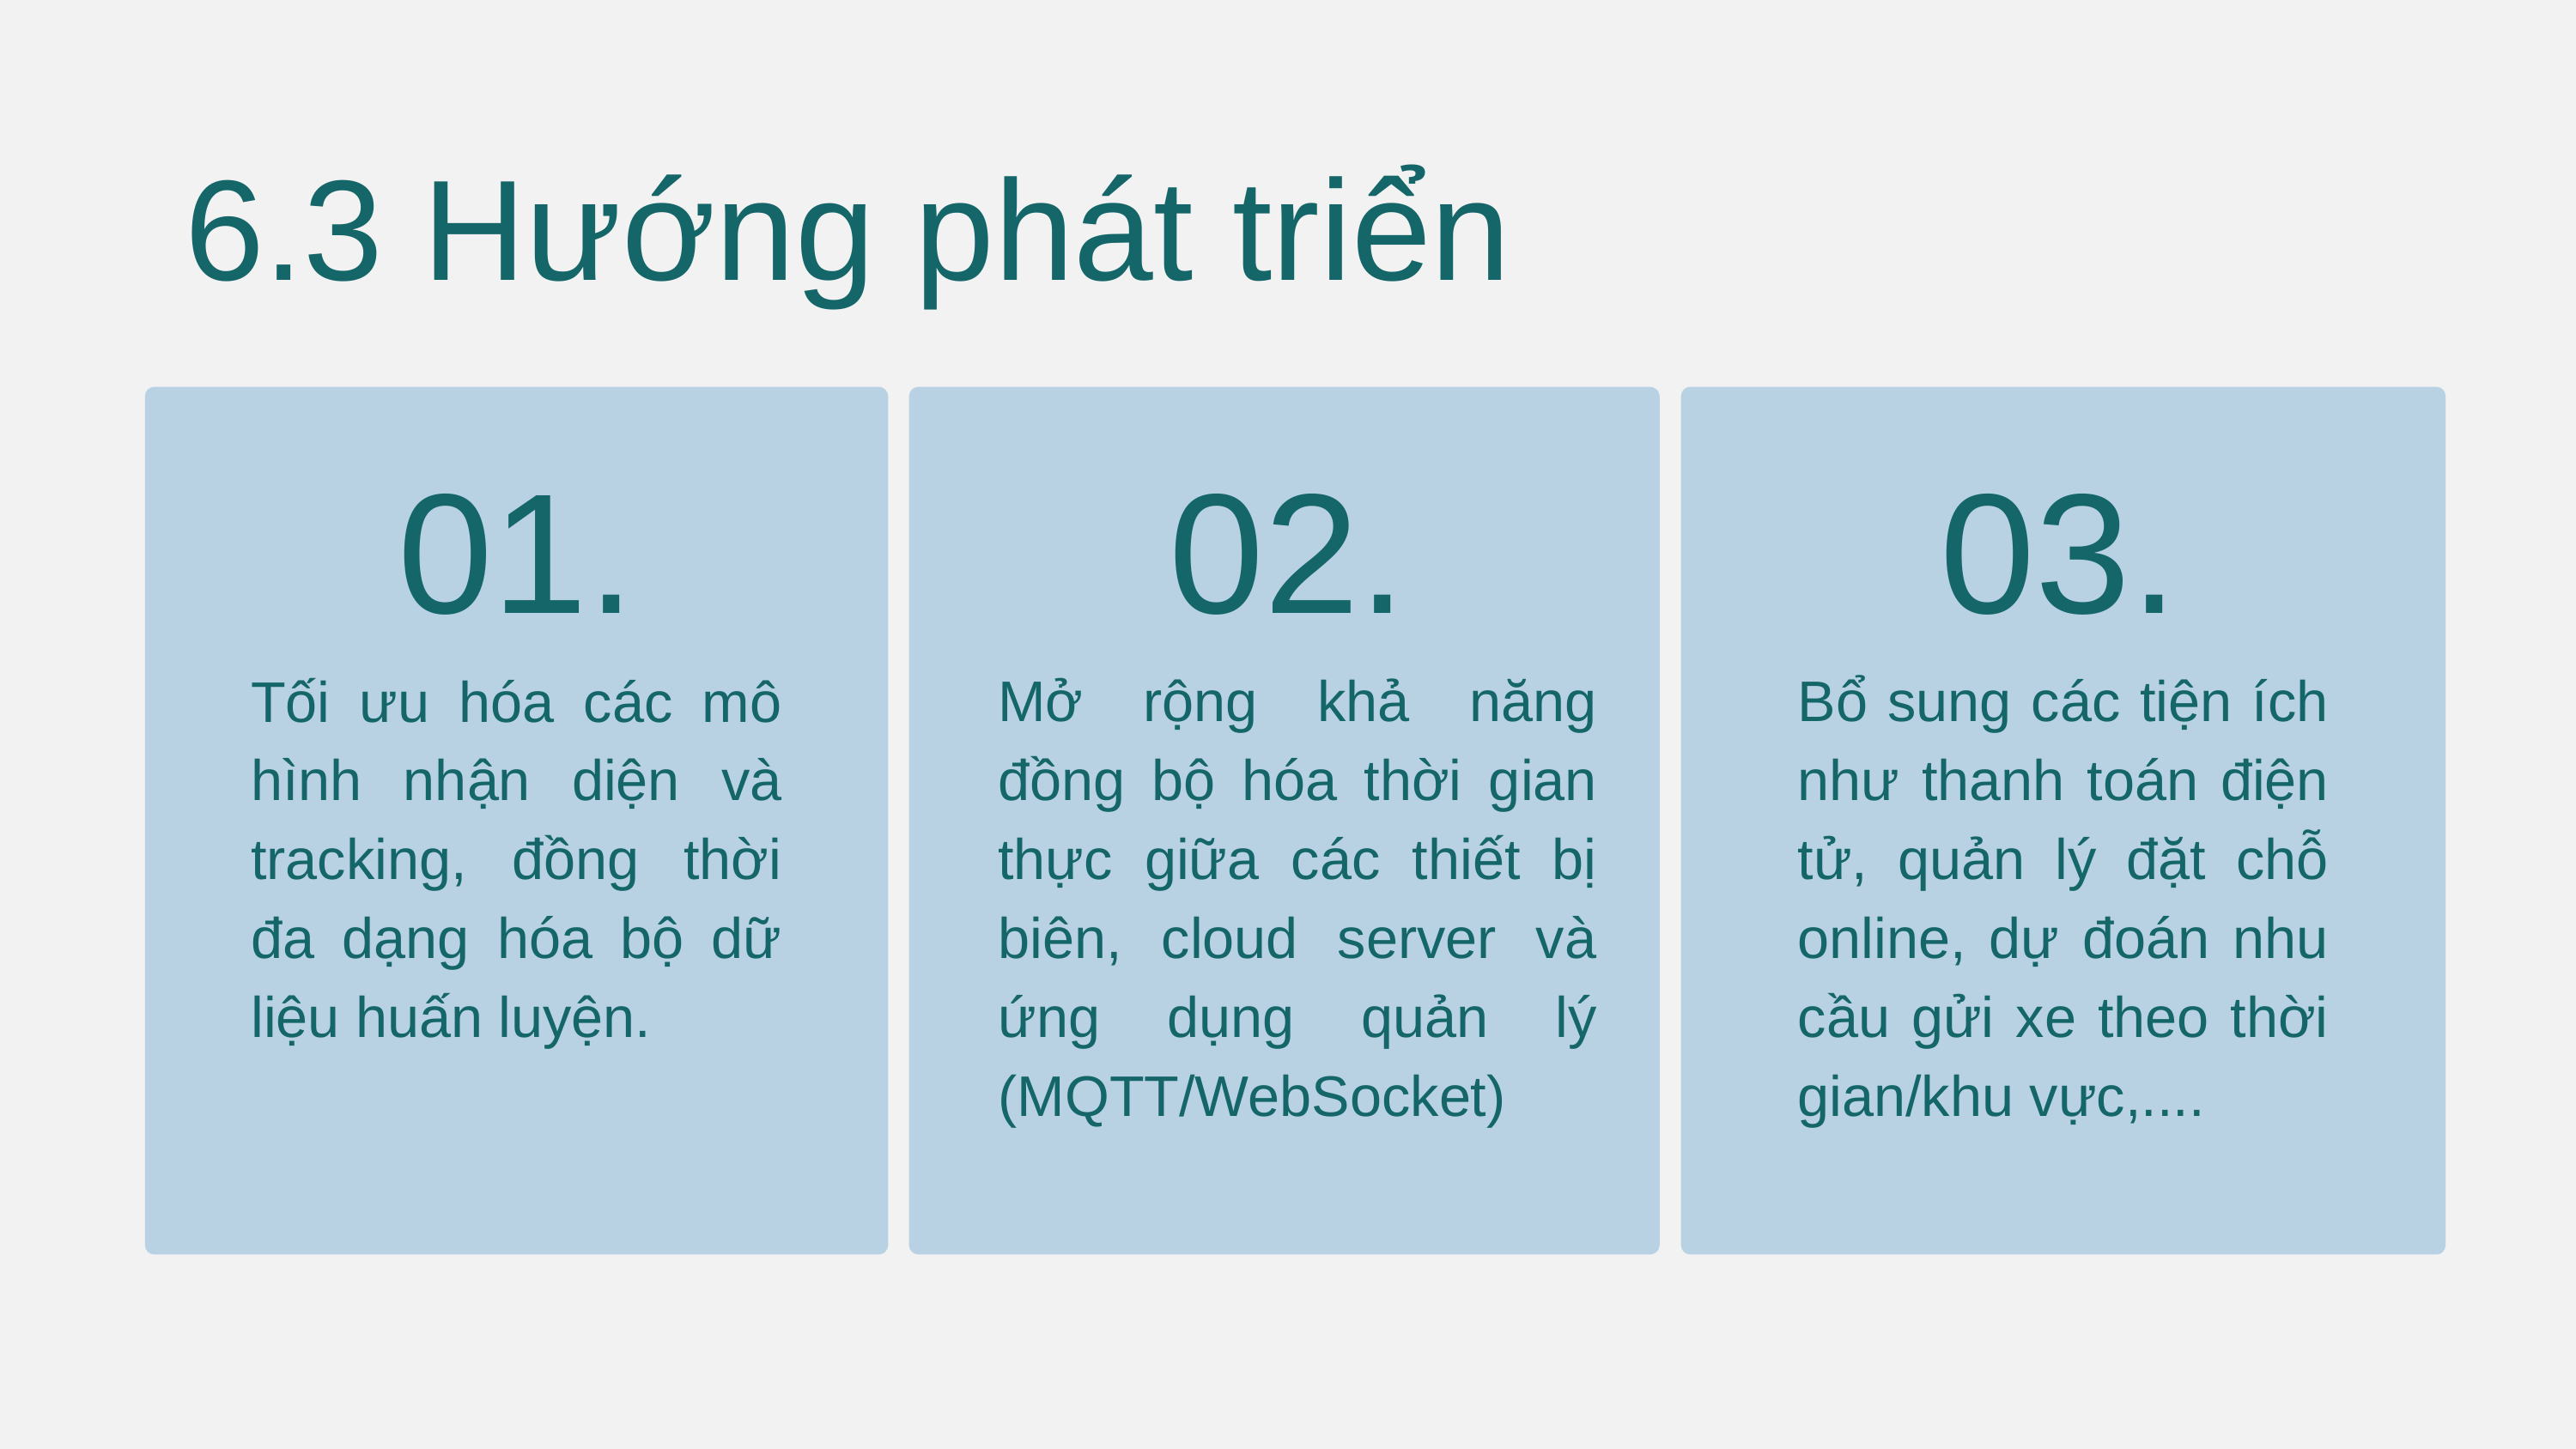

6.3 Hướng phát triển

01.
02.
03.
Tối ưu hóa các mô hình nhận diện và tracking, đồng thời đa dạng hóa bộ dữ liệu huấn luyện.
Bổ sung các tiện ích như thanh toán điện tử, quản lý đặt chỗ online, dự đoán nhu cầu gửi xe theo thời gian/khu vực,....
Mở rộng khả năng đồng bộ hóa thời gian thực giữa các thiết bị biên, cloud server và ứng dụng quản lý (MQTT/WebSocket)